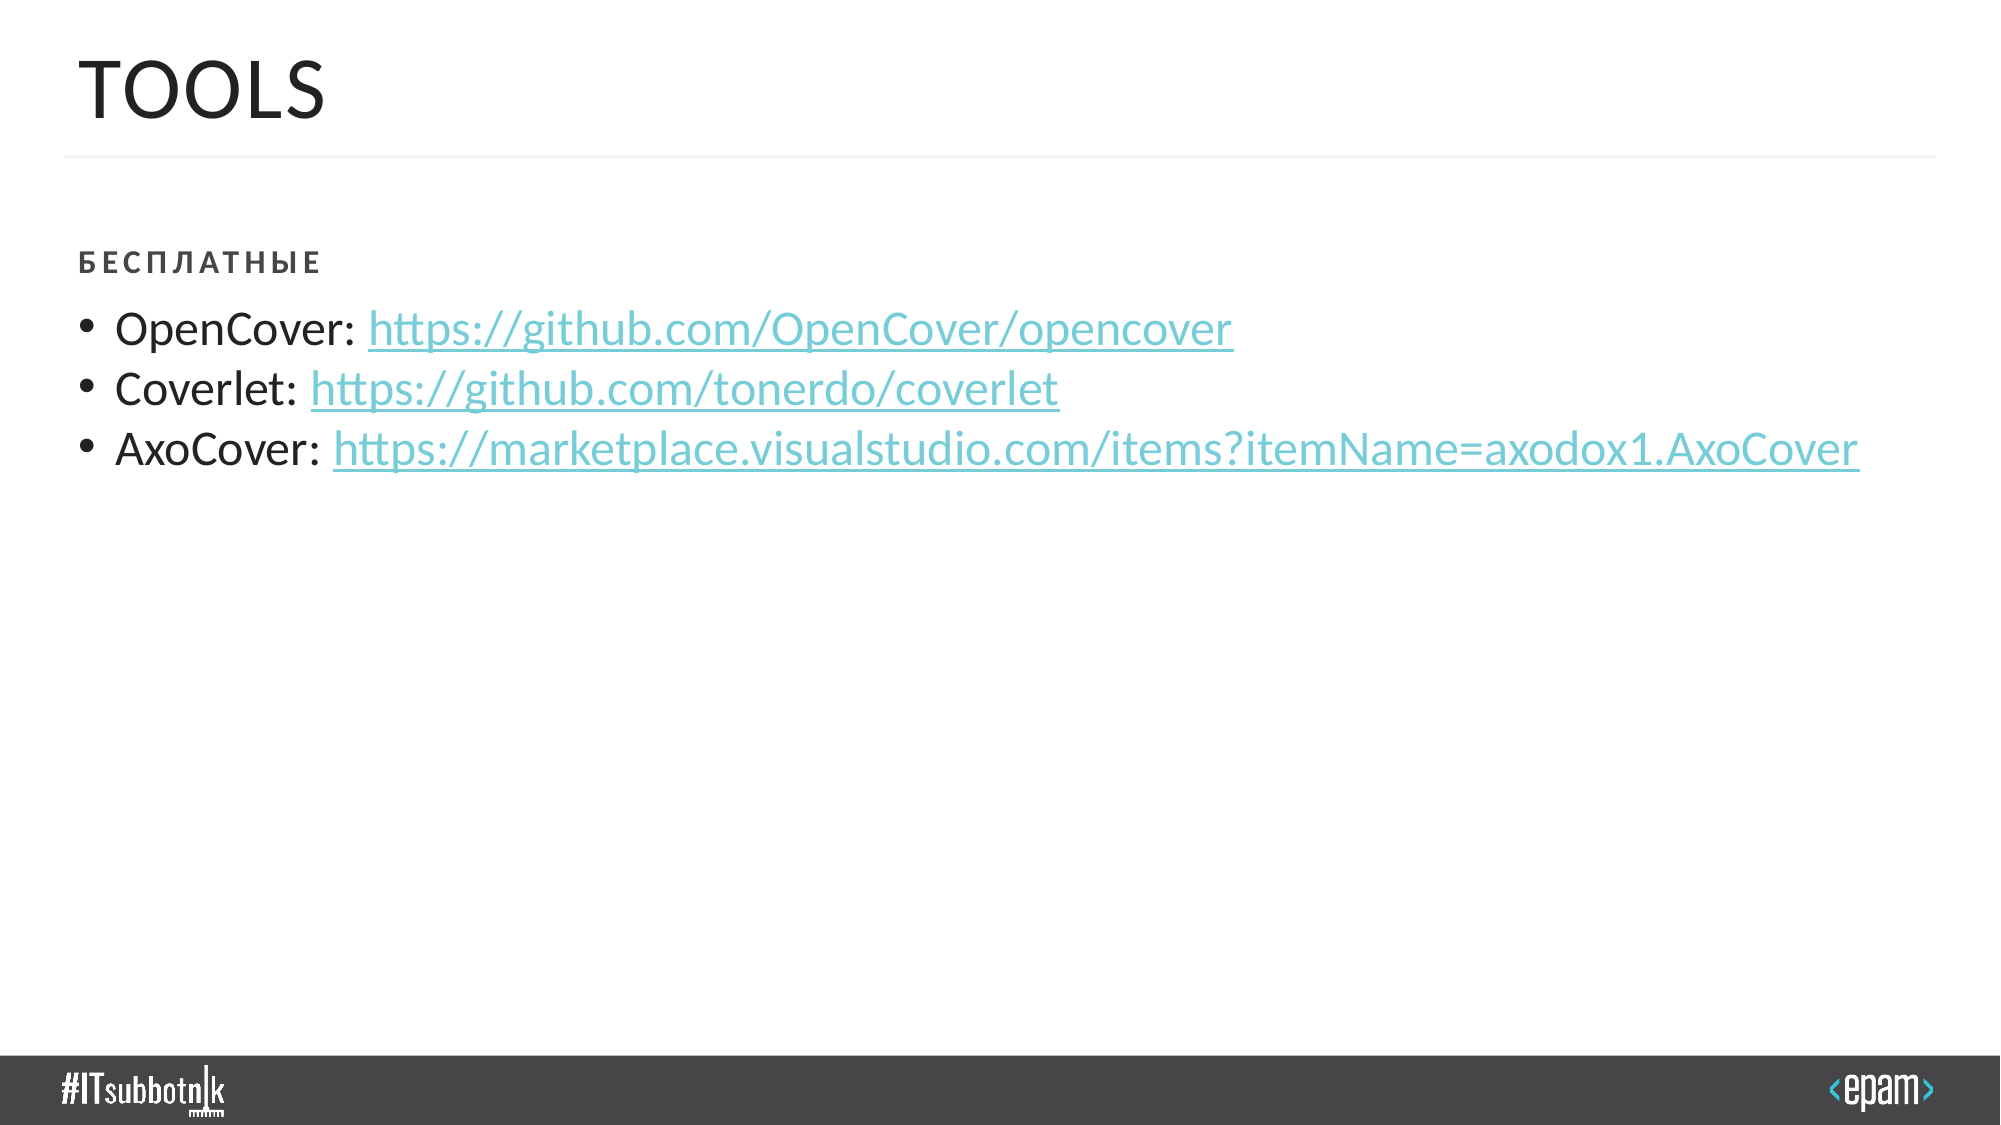

# Tools
бесплатные
OpenCover: https://github.com/OpenCover/opencover
Coverlet: https://github.com/tonerdo/coverlet
AxoCover: https://marketplace.visualstudio.com/items?itemName=axodox1.AxoCover